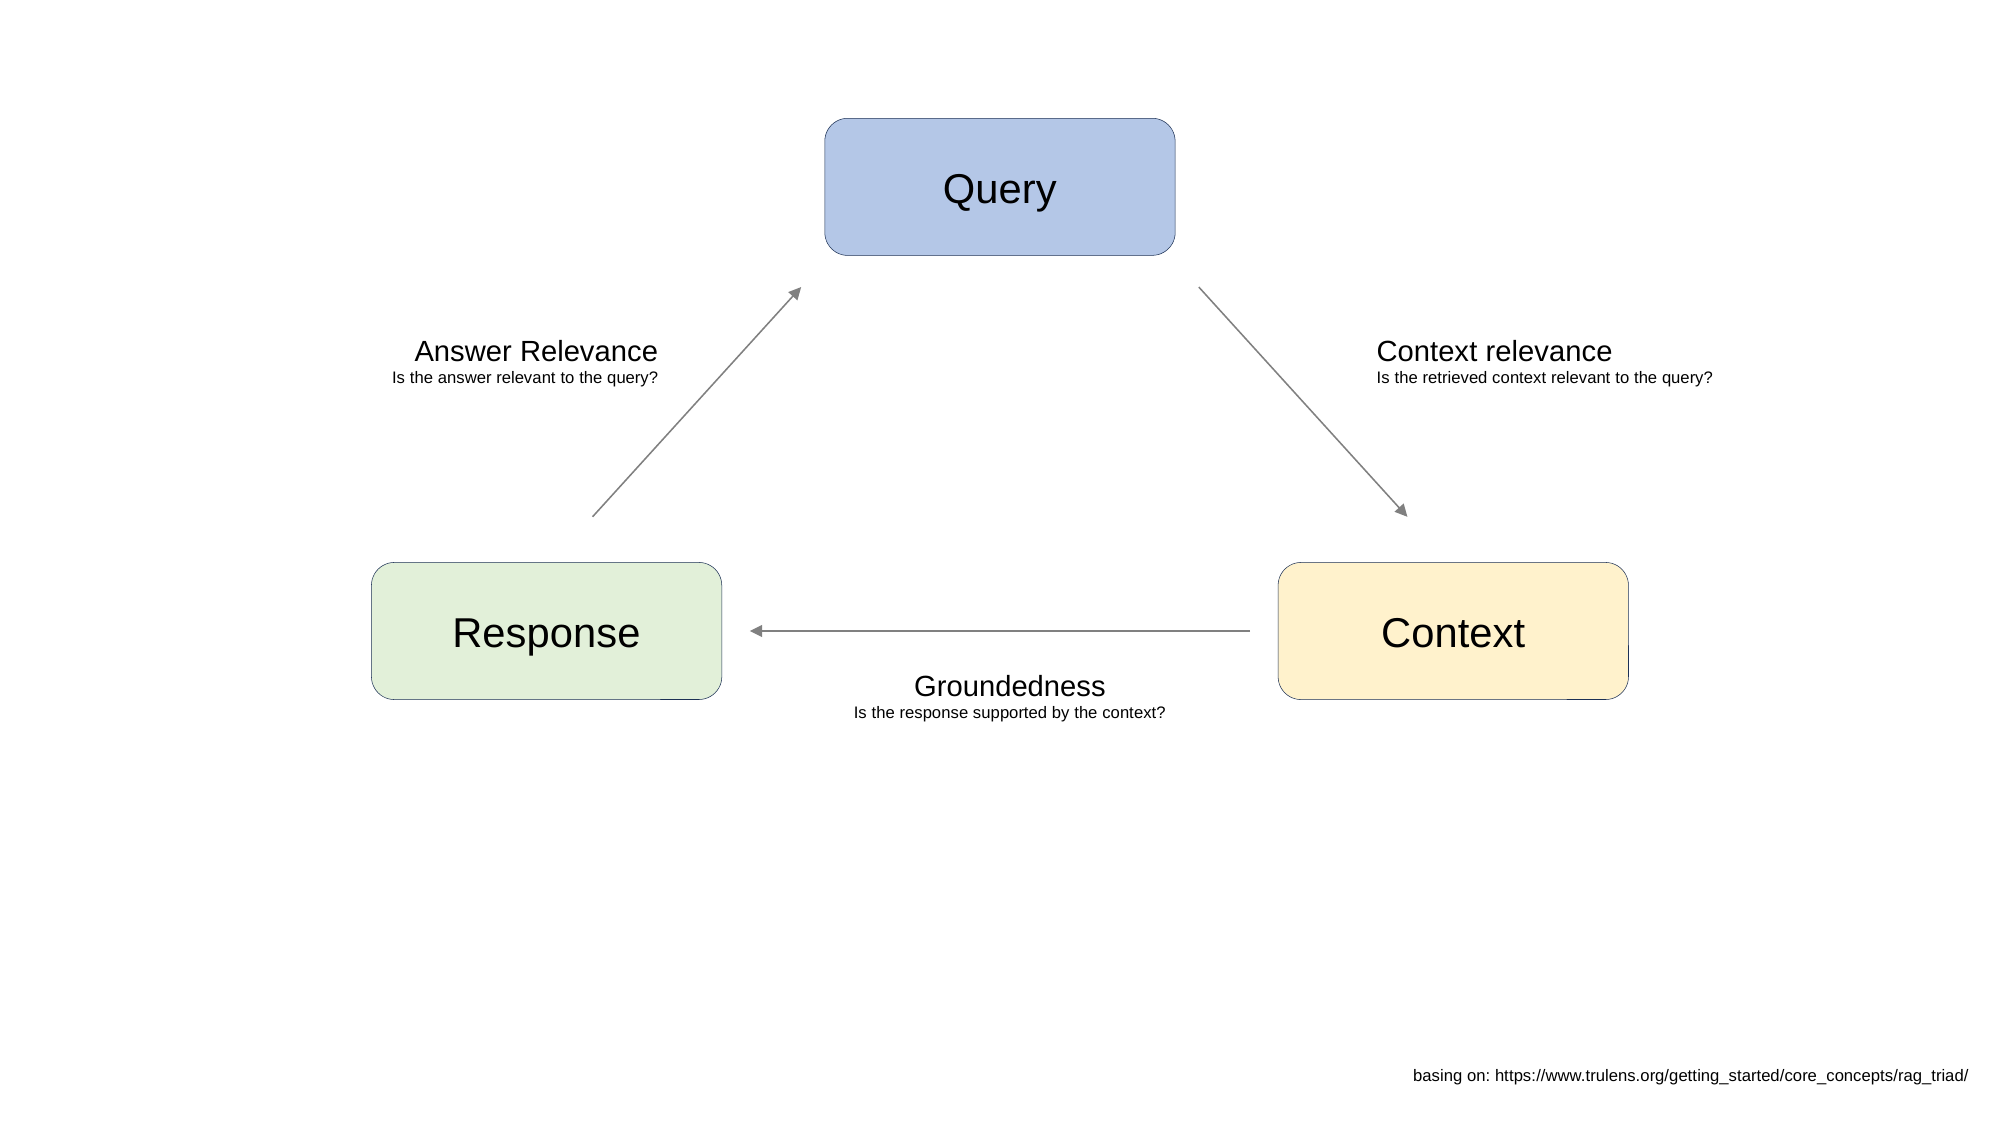

Query
Answer Relevance
Is the answer relevant to the query?
Context relevance
Is the retrieved context relevant to the query?
Response
Context
Groundedness
Is the response supported by the context?
basing on: https://www.trulens.org/getting_started/core_concepts/rag_triad/